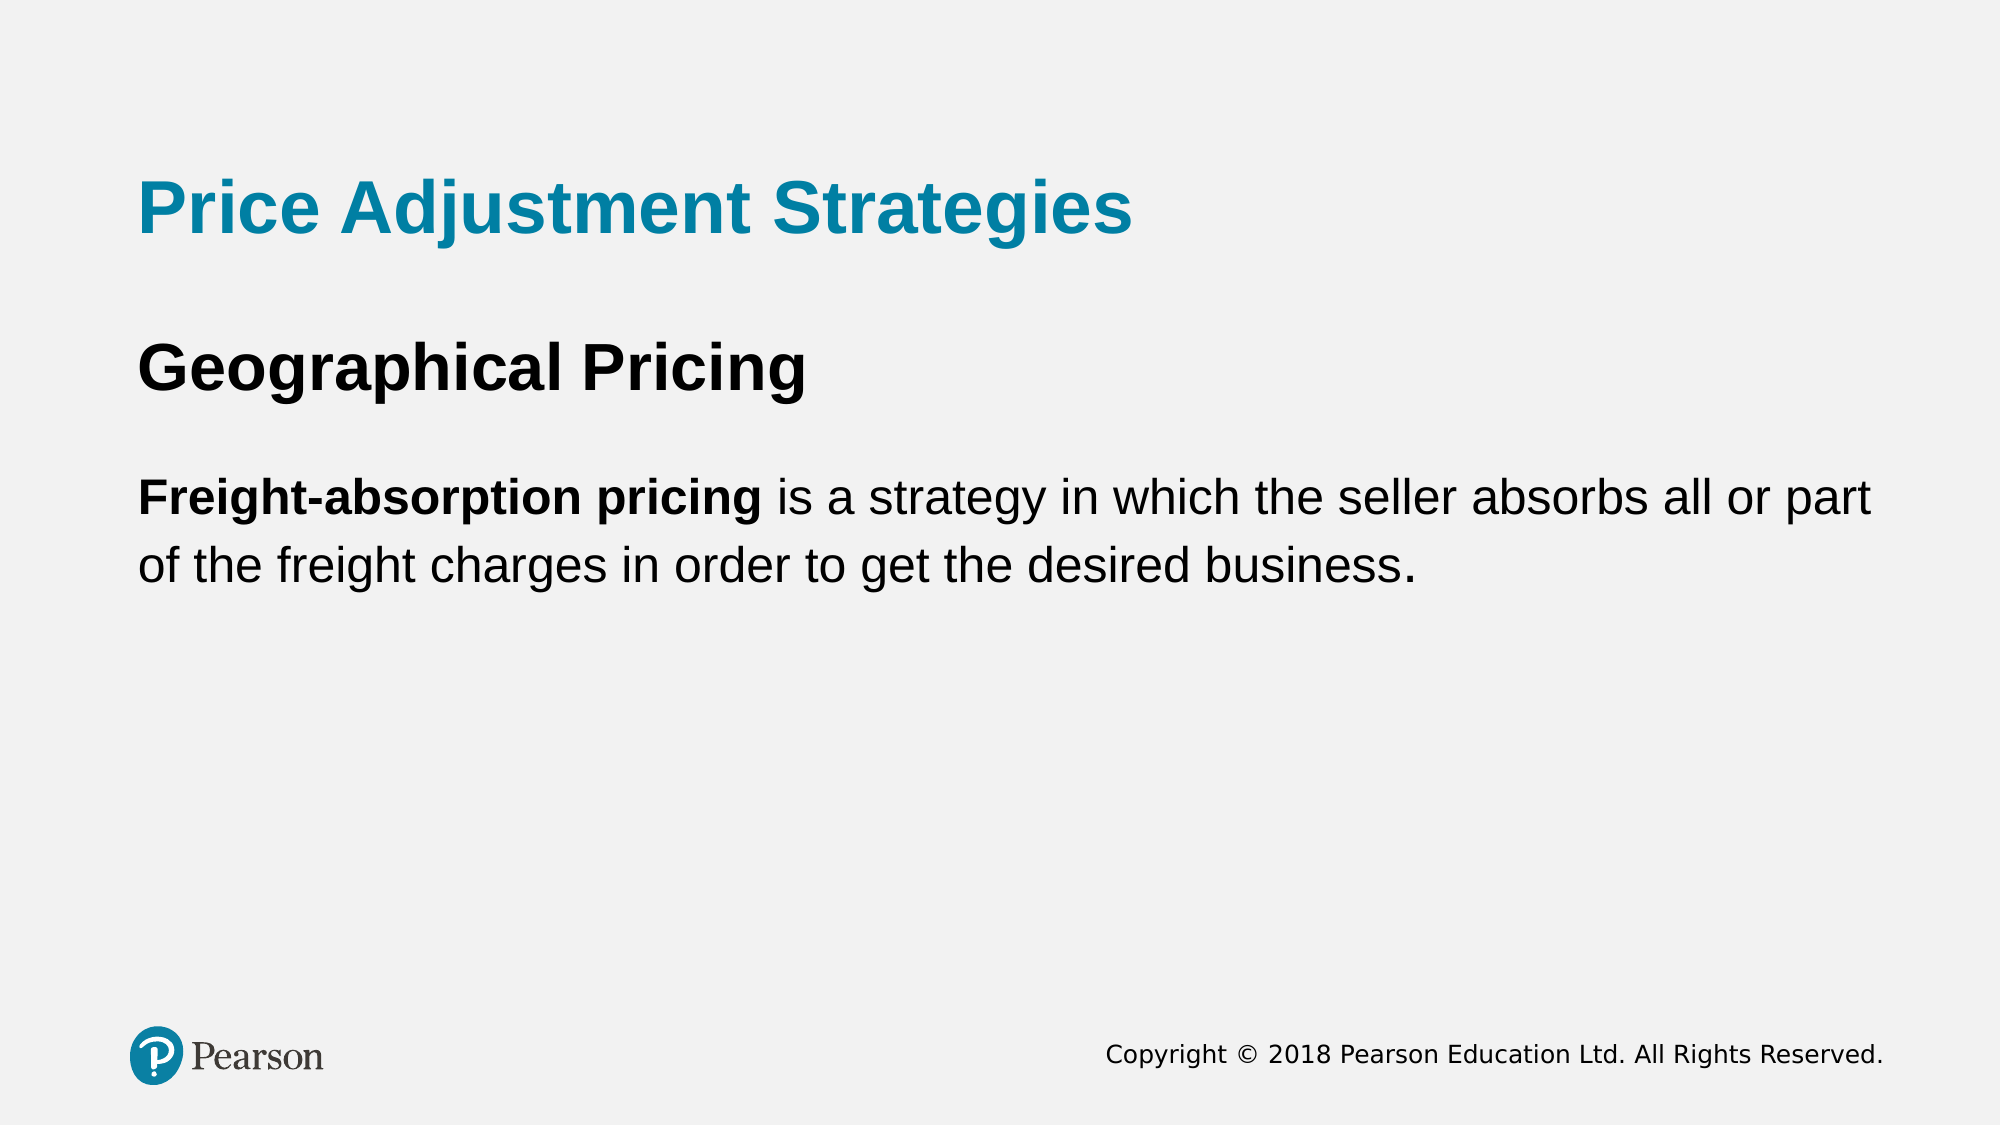

# Price Adjustment Strategies
Geographical Pricing
Freight-absorption pricing is a strategy in which the seller absorbs all or part of the freight charges in order to get the desired business.